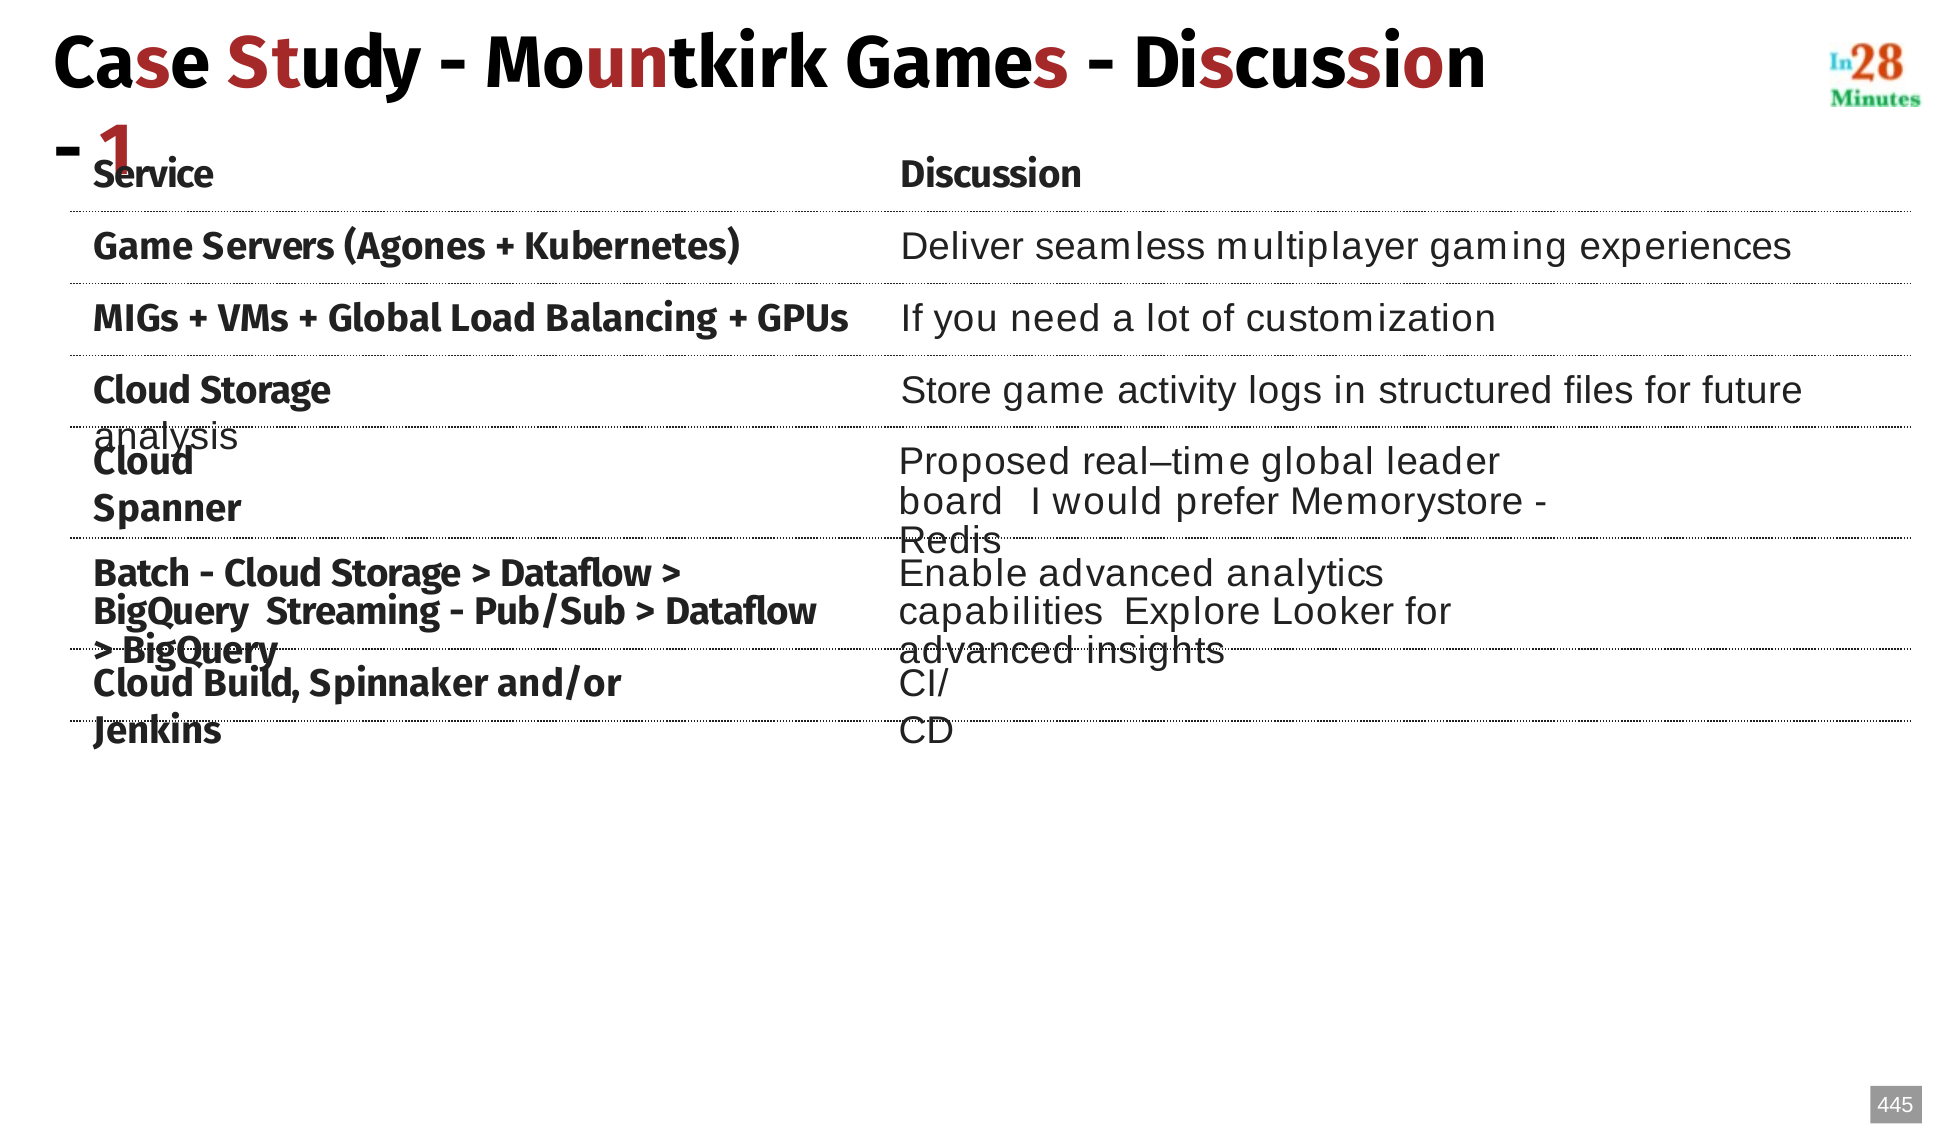

# Case Study - Mountkirk Games - Discussion - 1
Service	Discussion
Game Servers (Agones + Kubernetes)	Deliver seamless multiplayer gaming experiences
MIGs + VMs + Global Load Balancing + GPUs	If you need a lot of customization
Cloud Storage	Store game activity logs in structured files for future analysis

Cloud Spanner
Proposed real–time global leader board  I would prefer Memorystore - Redis

Batch - Cloud Storage > Dataflow > BigQuery  Streaming - Pub/Sub > Dataflow > BigQuery
Enable advanced analytics capabilities  Explore Looker for advanced insights

Cloud Build, Spinnaker and/or Jenkins
CI/CD

445